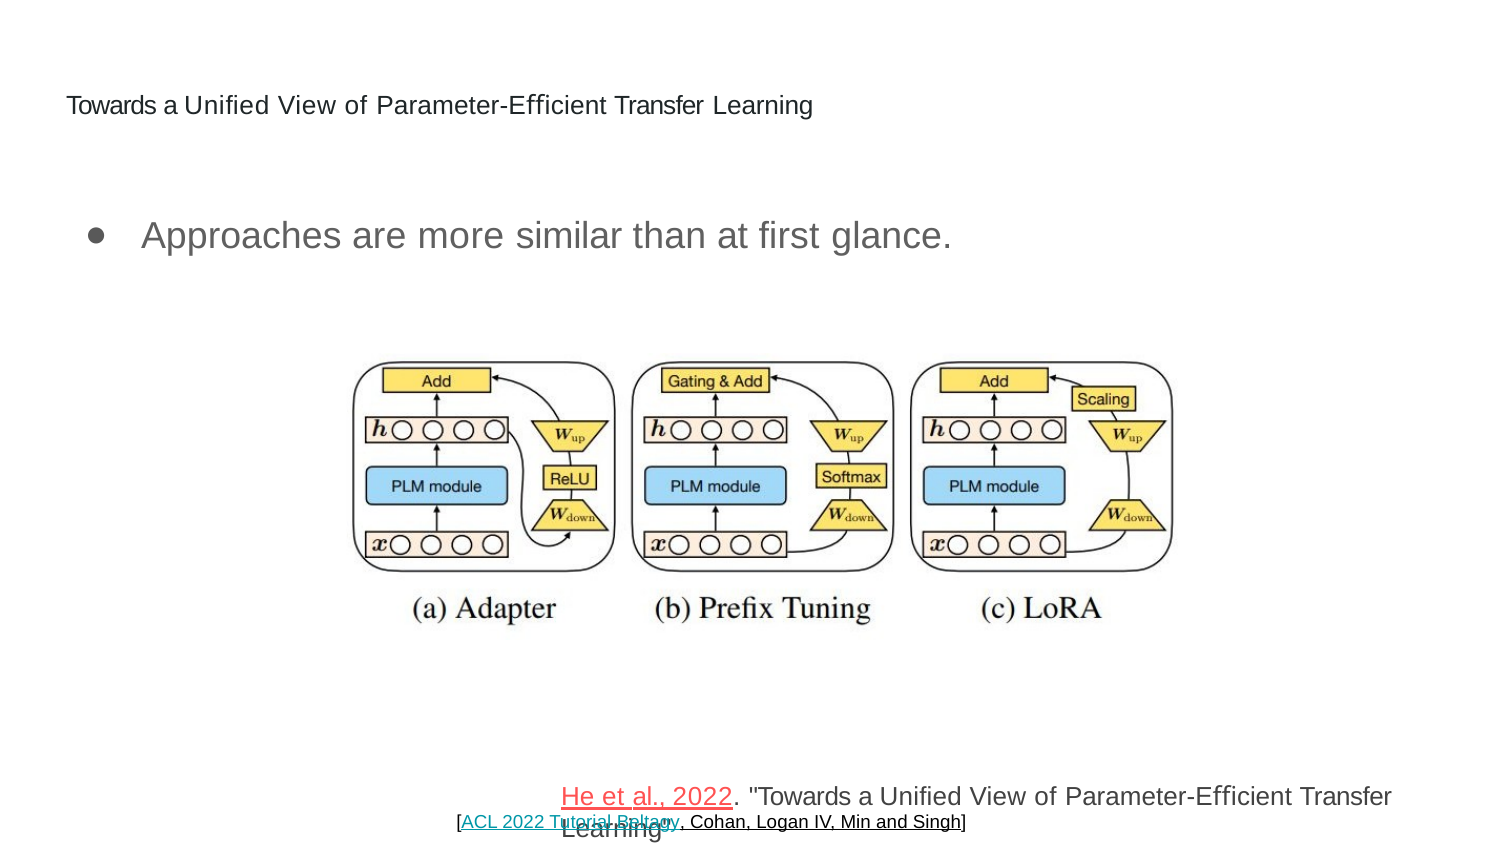

# Towards a Uniﬁed View of Parameter-Eﬃcient Transfer Learning
Approaches are more similar than at ﬁrst glance.

He et al., 2022. "Towards a Uniﬁed View of Parameter-Eﬃcient Transfer Learning"
[ACL 2022 Tutorial Beltagy, Cohan, Logan IV, Min and Singh]